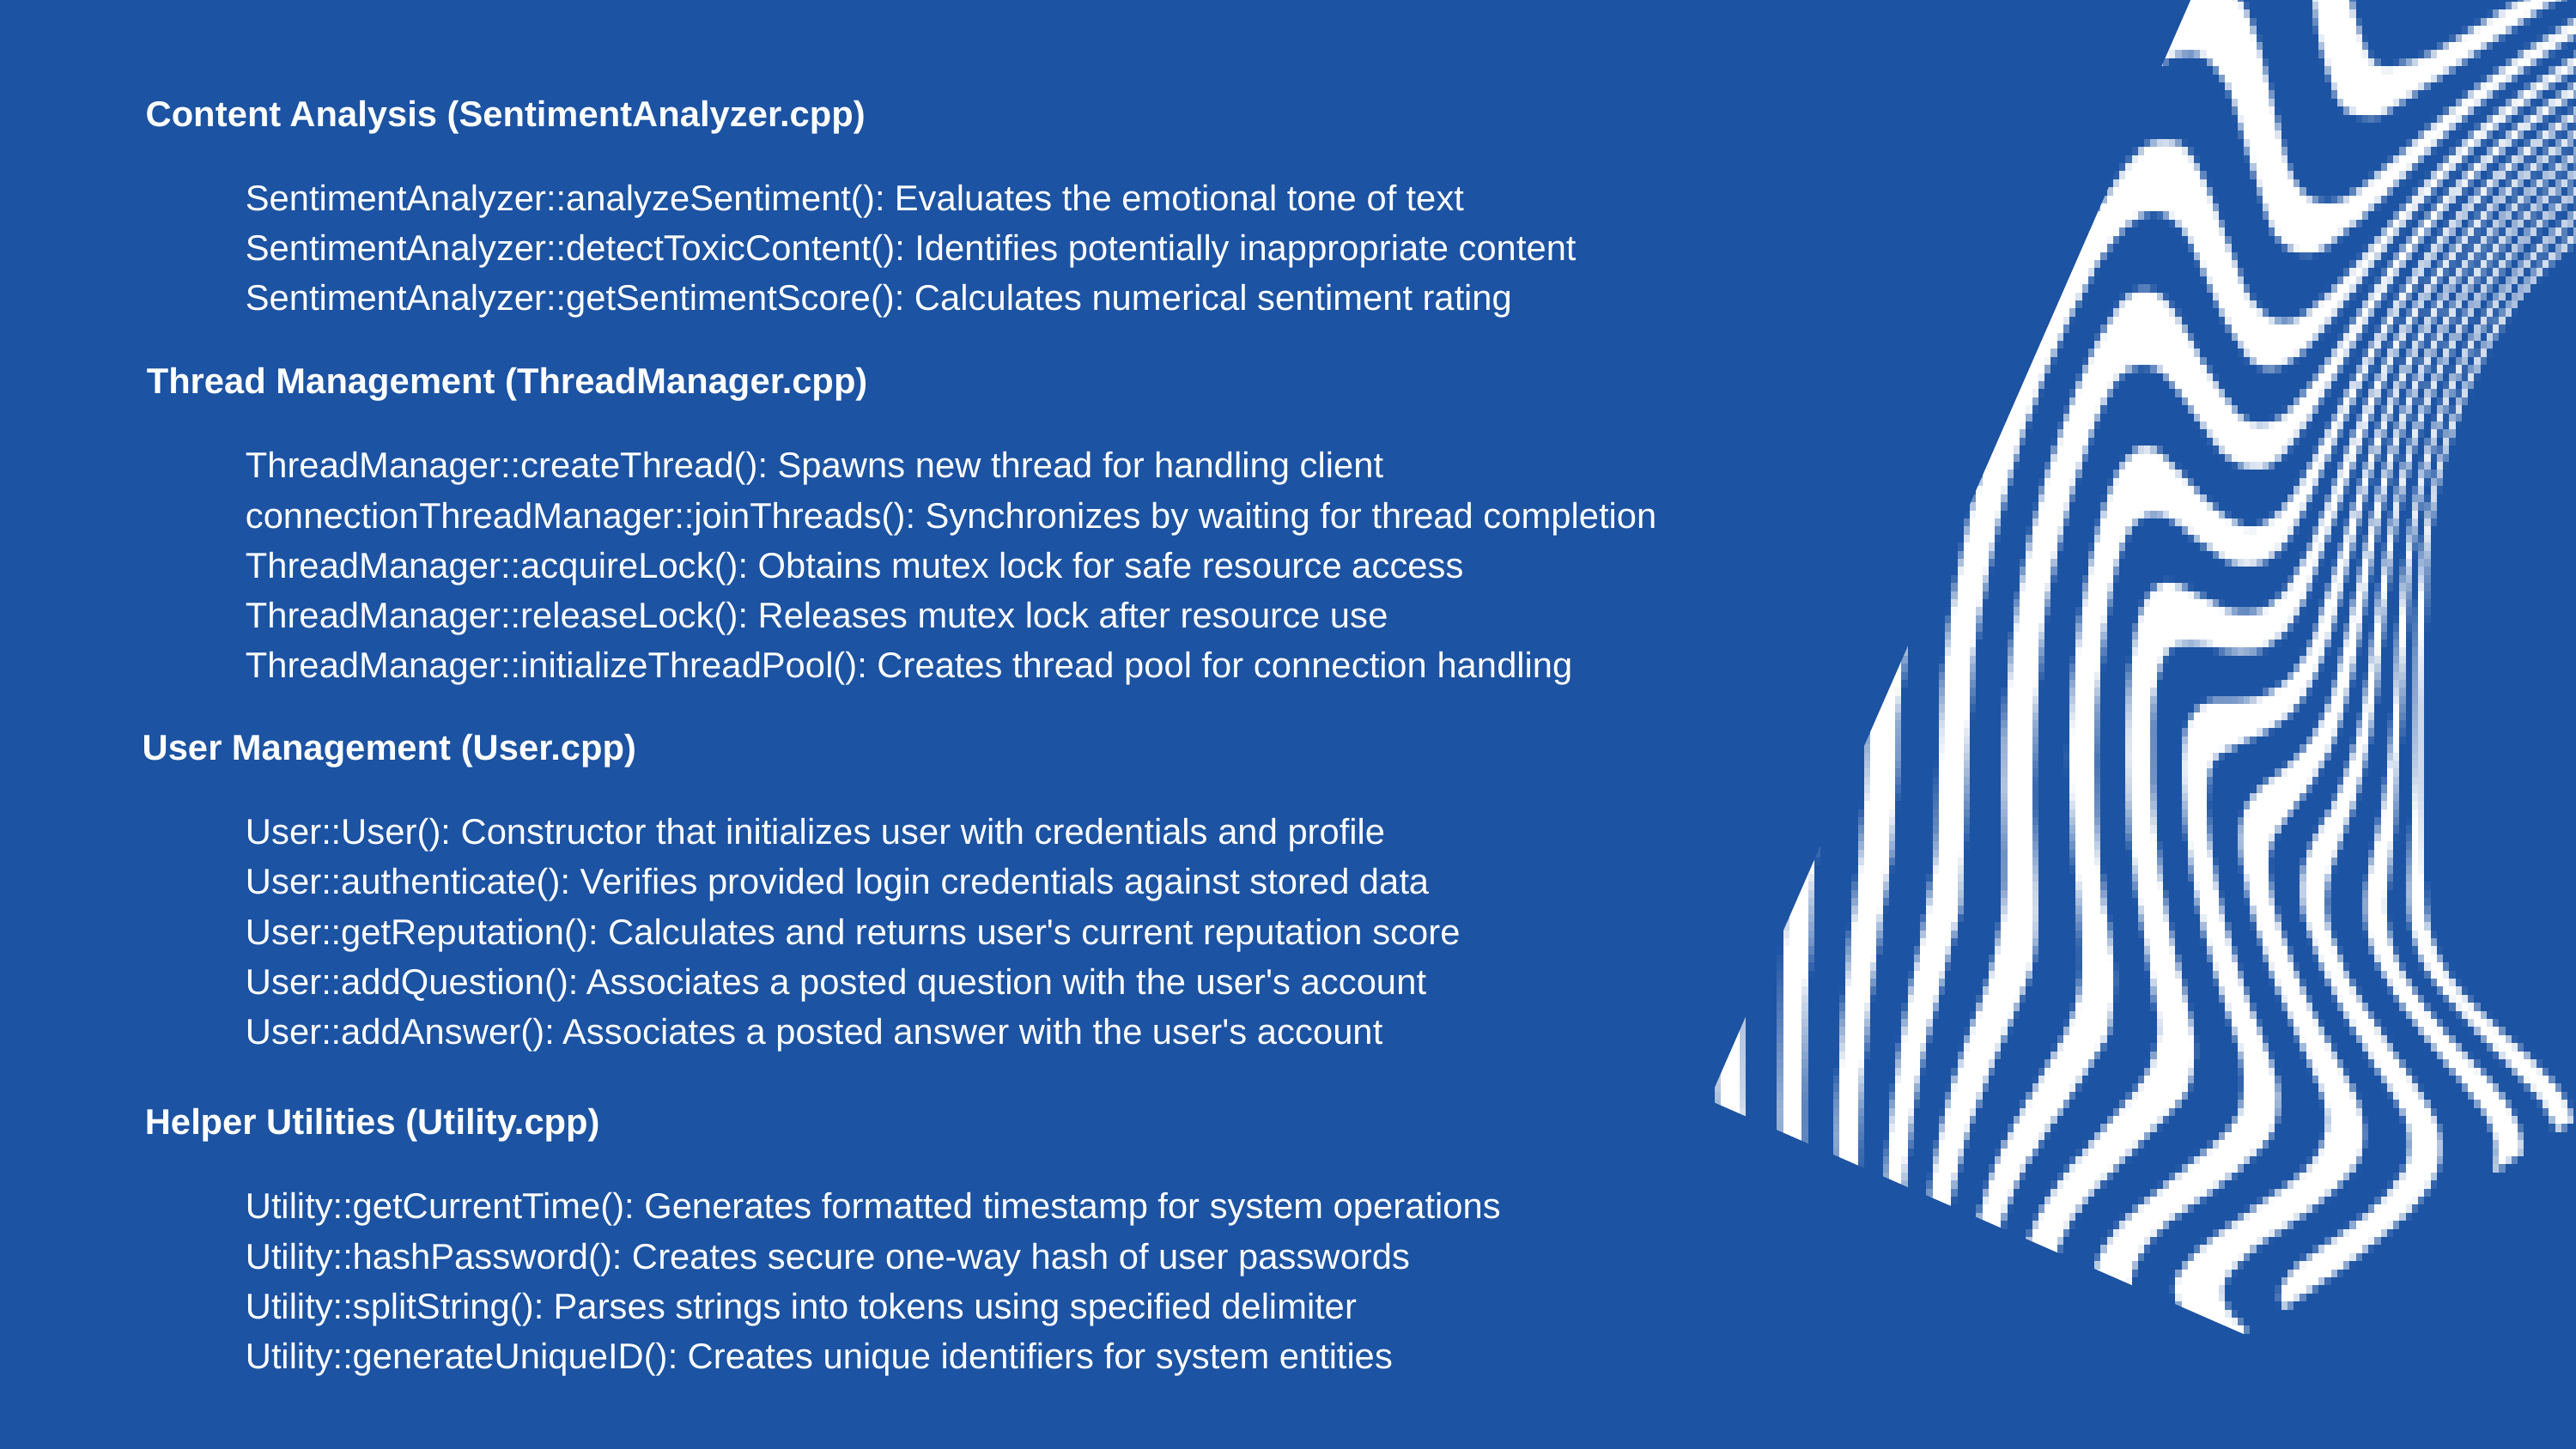

Content Analysis (SentimentAnalyzer.cpp)
SentimentAnalyzer::analyzeSentiment(): Evaluates the emotional tone of text
SentimentAnalyzer::detectToxicContent(): Identifies potentially inappropriate content
SentimentAnalyzer::getSentimentScore(): Calculates numerical sentiment rating
Thread Management (ThreadManager.cpp)
ThreadManager::createThread(): Spawns new thread for handling client connectionThreadManager::joinThreads(): Synchronizes by waiting for thread completion
ThreadManager::acquireLock(): Obtains mutex lock for safe resource access
ThreadManager::releaseLock(): Releases mutex lock after resource use
ThreadManager::initializeThreadPool(): Creates thread pool for connection handling
User Management (User.cpp)
User::User(): Constructor that initializes user with credentials and profile
User::authenticate(): Verifies provided login credentials against stored data
User::getReputation(): Calculates and returns user's current reputation score
User::addQuestion(): Associates a posted question with the user's account
User::addAnswer(): Associates a posted answer with the user's account
Helper Utilities (Utility.cpp)
Utility::getCurrentTime(): Generates formatted timestamp for system operations
Utility::hashPassword(): Creates secure one-way hash of user passwords
Utility::splitString(): Parses strings into tokens using specified delimiter
Utility::generateUniqueID(): Creates unique identifiers for system entities